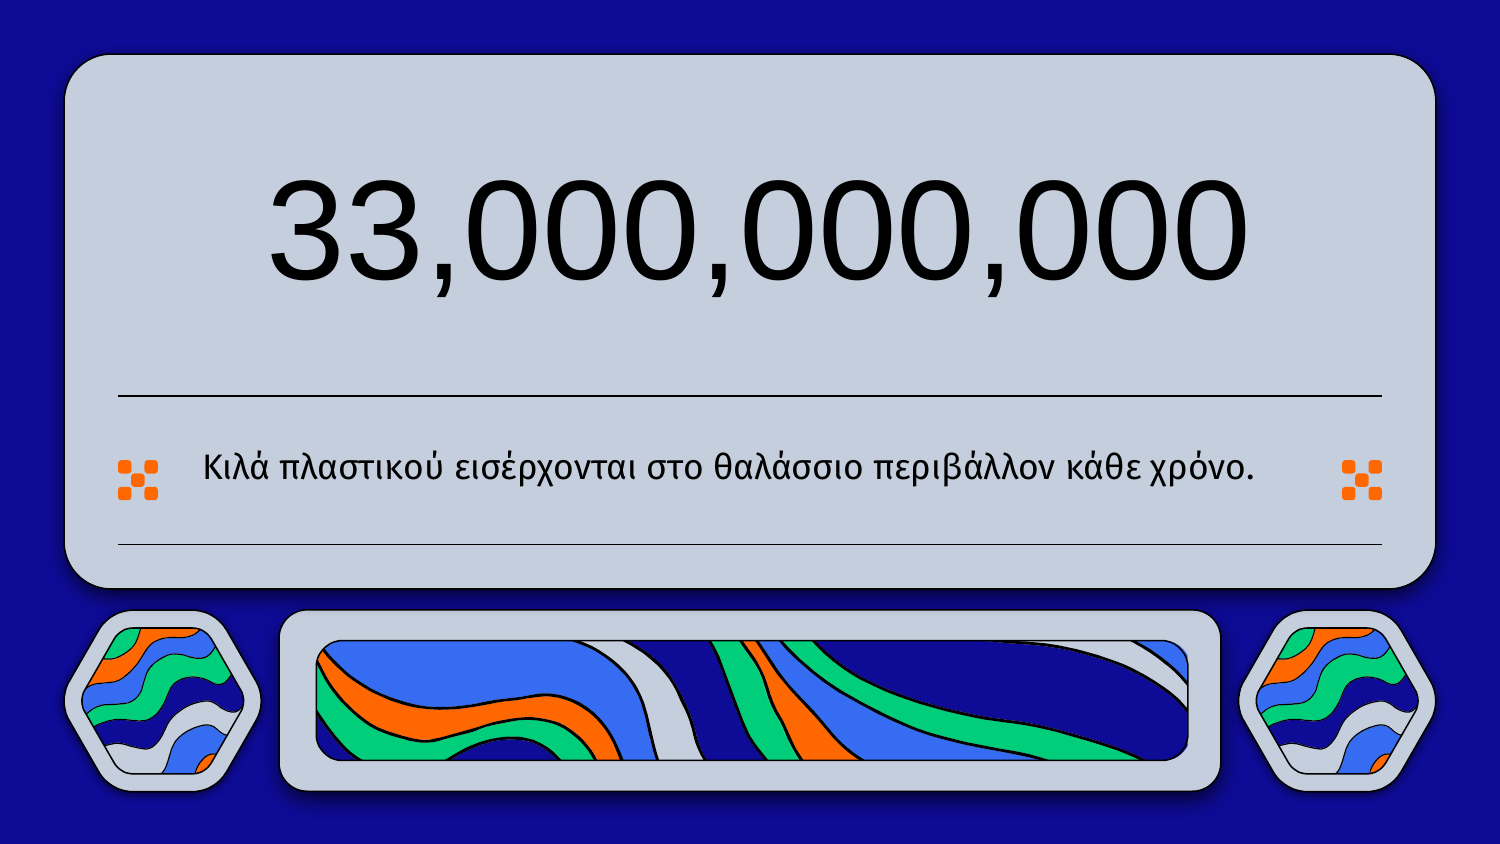

# 33,000,000,000
Κιλά πλαστικού εισέρχονται στο θαλάσσιο περιβάλλον κάθε χρόνο.